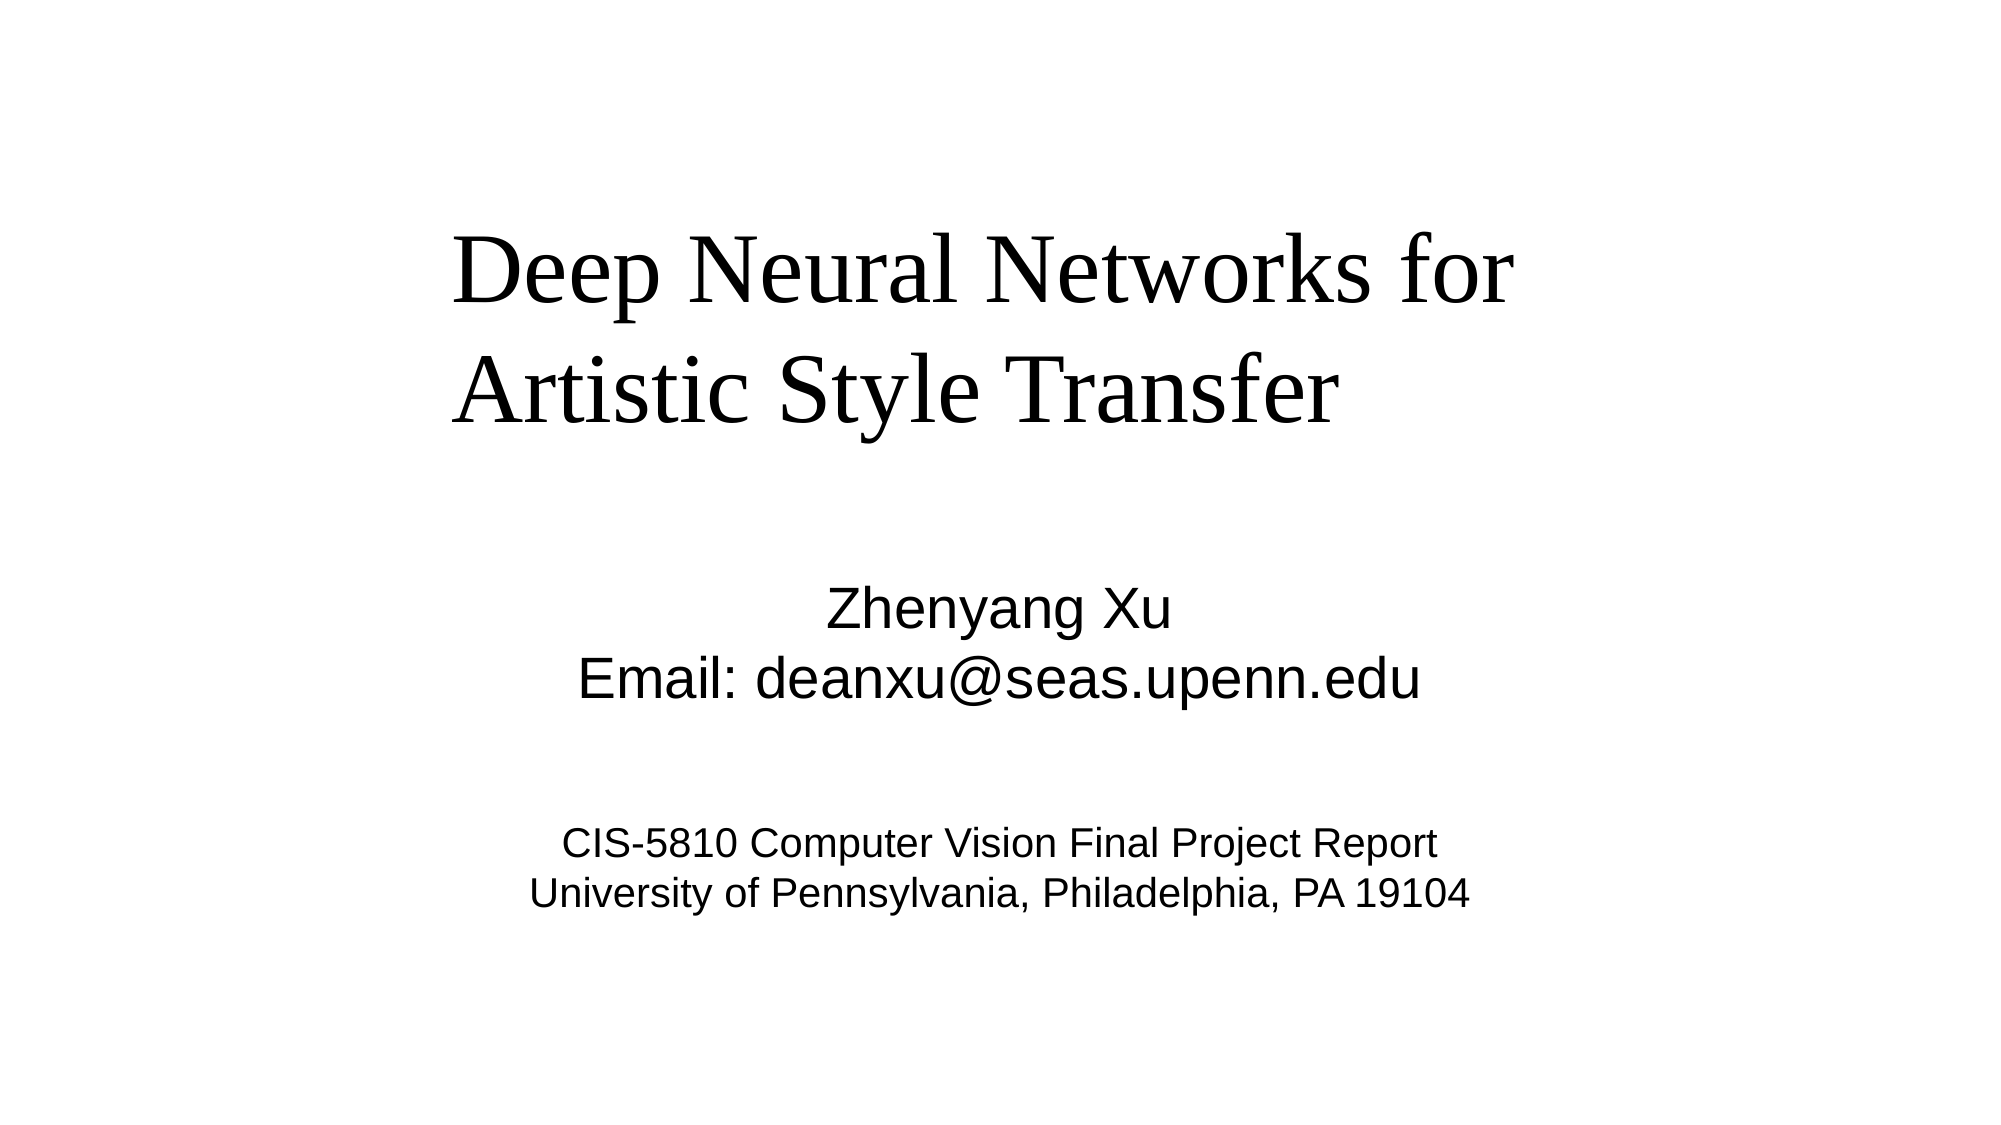

Deep Neural Networks for Artistic Style Transfer
Zhenyang Xu
Email: deanxu@seas.upenn.edu
CIS-5810 Computer Vision Final Project Report
University of Pennsylvania, Philadelphia, PA 19104